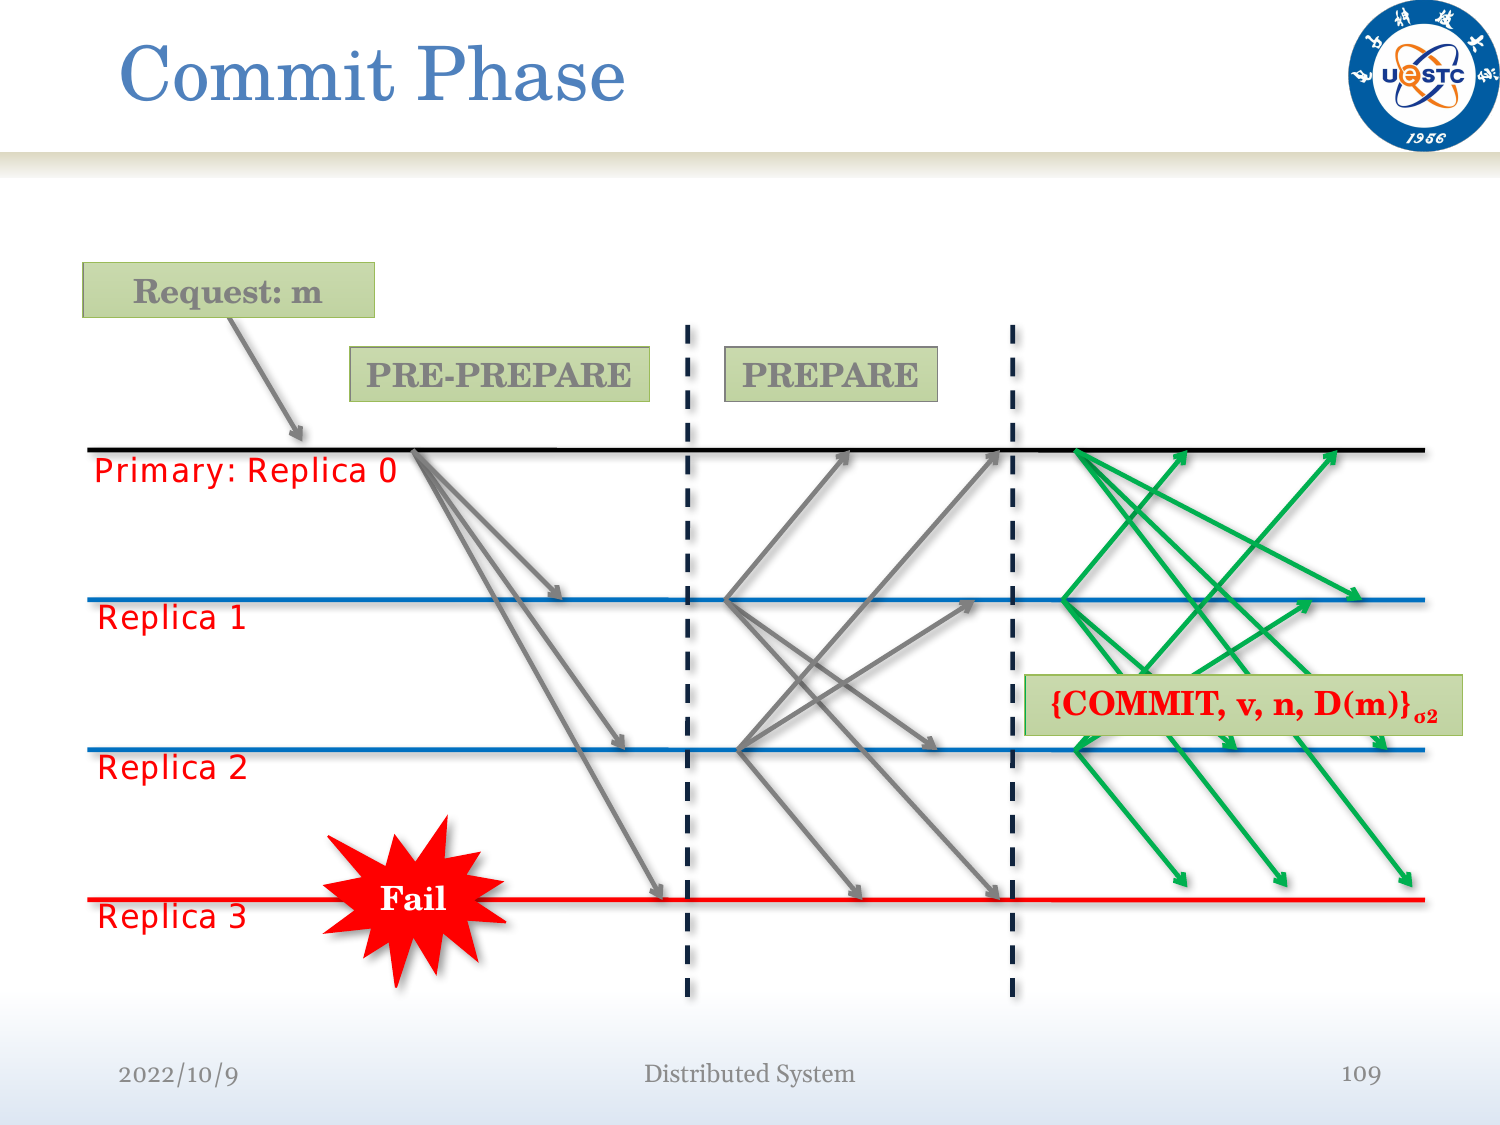

# Commit Phase
Request: m
PRE-PREPARE
PREPARE
Primary: Replica 0
Replica 1
{COMMIT, v, n, D(m)}σ2
Replica 2
Fail
Replica 3
2022/10/9
Distributed System
109